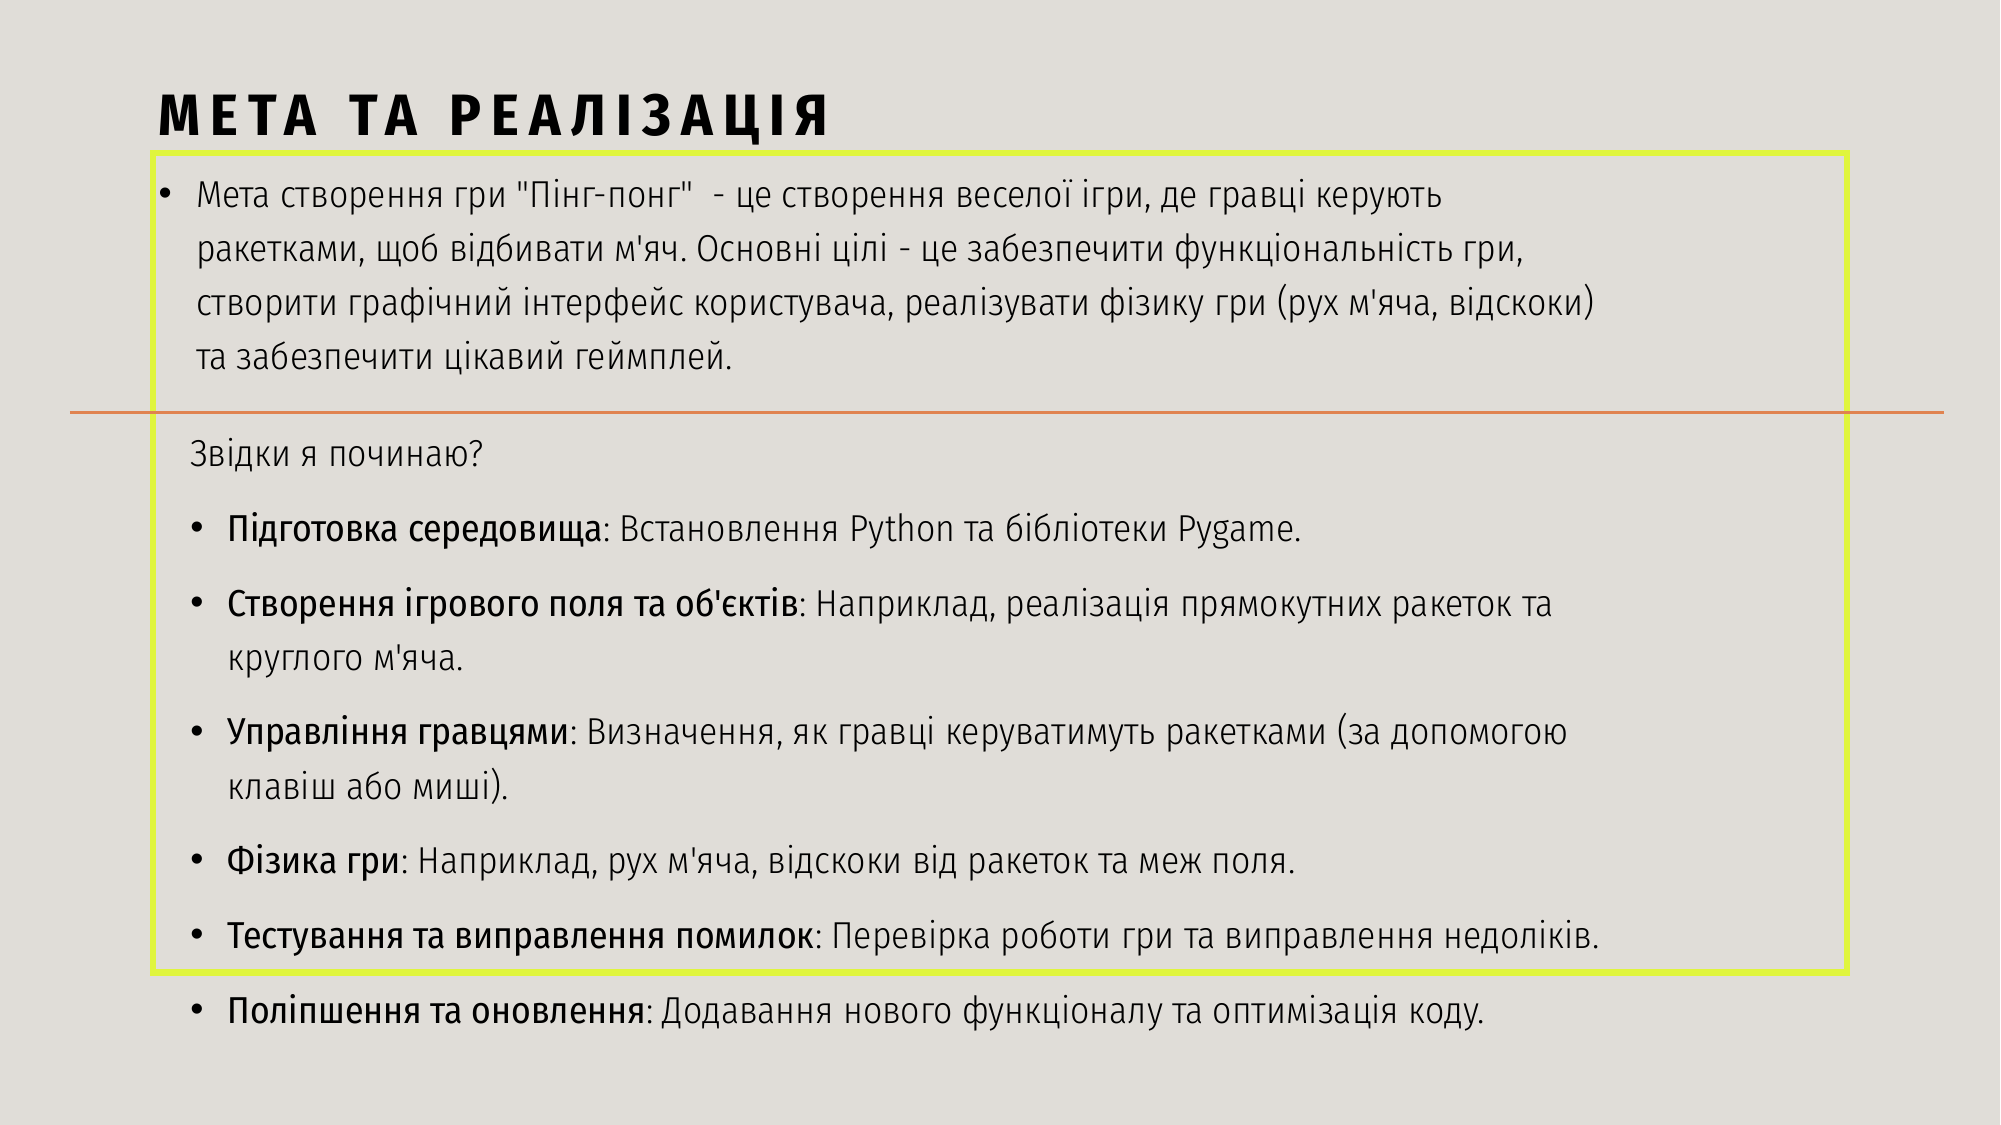

# Мета та реалізація
Мета створення гри "Пінг-понг"  - це створення веселої ігри, де гравці керують ракетками, щоб відбивати м'яч. Основні цілі - це забезпечити функціональність гри, створити графічний інтерфейс користувача, реалізувати фізику гри (рух м'яча, відскоки) та забезпечити цікавий геймплей.
Звідки я починаю?
Підготовка середовища: Встановлення Python та бібліотеки Pygame.
Створення ігрового поля та об'єктів: Наприклад, реалізація прямокутних ракеток та круглого м'яча.
Управління гравцями: Визначення, як гравці керуватимуть ракетками (за допомогою клавіш або миші).
Фізика гри: Наприклад, рух м'яча, відскоки від ракеток та меж поля.
Тестування та виправлення помилок: Перевірка роботи гри та виправлення недоліків.
Поліпшення та оновлення: Додавання нового функціоналу та оптимізація коду.